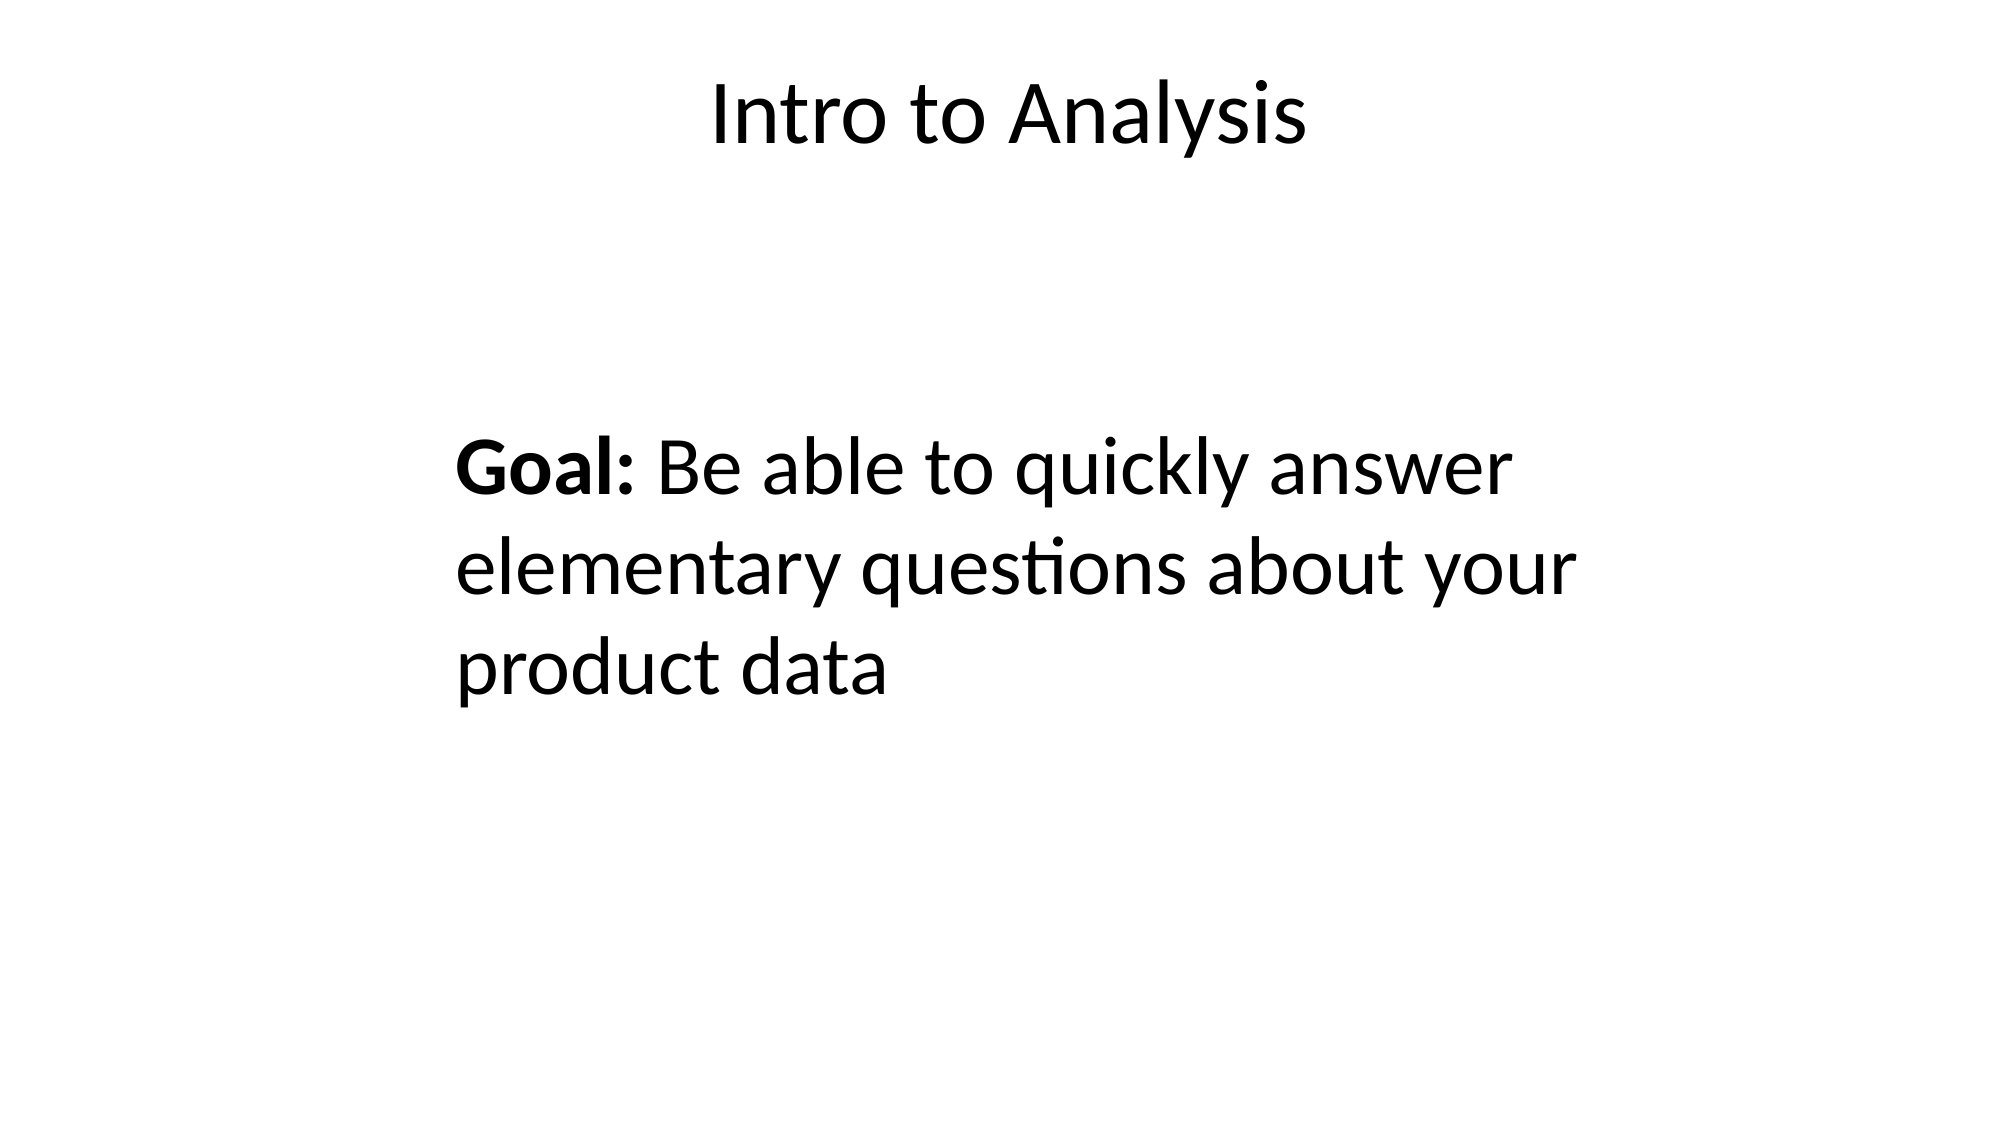

Intro to Analysis
#
Goal: Be able to quickly answer elementary questions about your product data